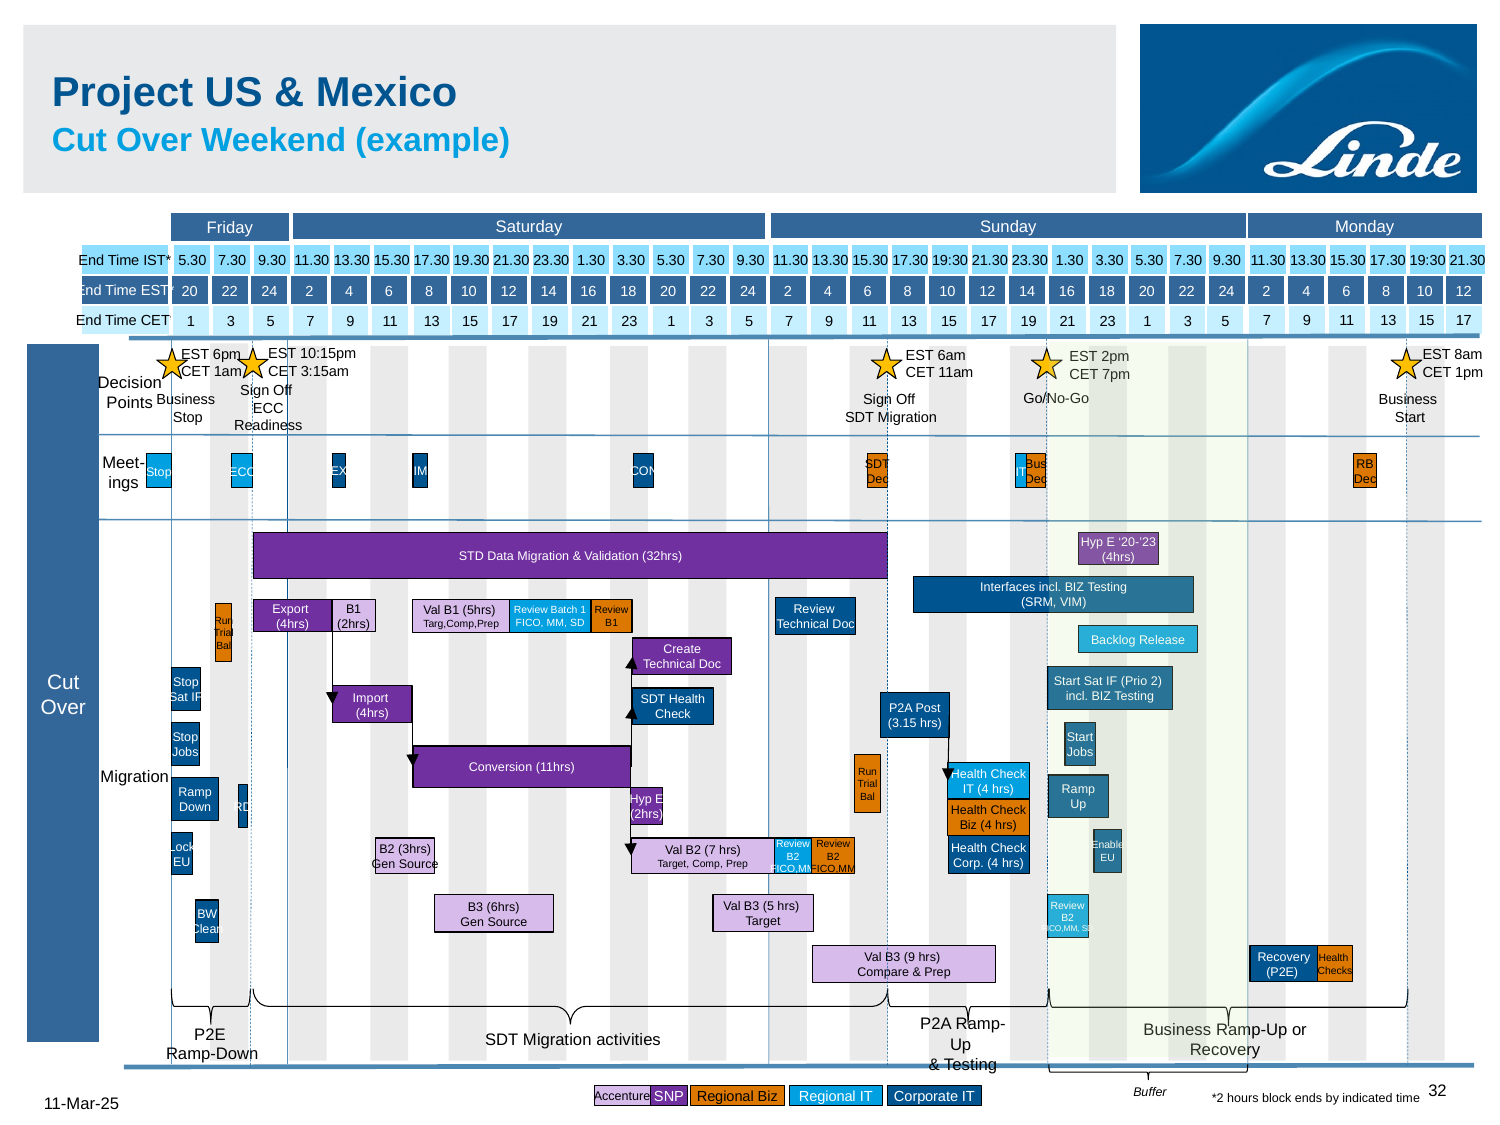

# Project US & Mexico Cut Over Weekend (example)
Saturday
Monday
Friday
Sunday
5.30
7.30
9.30
11.30
13.30
15.30
17.30
19.30
21.30
23.30
1.30
3.30
5.30
7.30
9.30
11.30
13.30
15.30
17.30
19:30
21.30
23.30
1.30
3.30
5.30
7.30
9.30
11.30
13.30
15.30
17.30
19:30
21.30
End Time IST*
End Time EST*
20
22
24
2
4
6
8
10
12
14
16
18
20
22
24
2
4
6
8
10
12
14
16
18
20
22
24
2
4
6
8
10
12
7
9
11
13
15
17
End Time CET*
1
3
5
1
3
5
7
9
11
13
15
17
19
21
23
1
3
5
7
9
11
13
15
17
19
21
23

EST 10:15pm
CET 3:15am
EST 6pm
CET 1am
EST 8am
CET 1pm

EST 6am
CET 11am
EST 2pm
CET 7pm

Cut
Over

Decision
Points
Business
Stop
Sign Off
ECC Readiness
Sign Off
SDT Migration
Go/No-Go
Business
Start

Meet-
ings
RB
Dec
Stop
ECC
EX
IM
CON
SDT
Dec
IT
Bus
Dec

STD Data Migration & Validation (32hrs)
Hyp E ‘20-’23
(4hrs)
Interfaces incl. BIZ Testing
(SRM, VIM)
Review
Technical Doc
Export
(4hrs)
 B1
(2hrs)
Val B1 (5hrs)
Targ,Comp,Prep
Review Batch 1
FICO, MM, SD
Review
B1
Run
Trial
Bal
Backlog Release
Create
Technical Doc
Start Sat IF (Prio 2)
incl. BIZ Testing
Stop
Sat IF
Import
(4hrs)
SDT Health
Check

P2A Post
(3.15 hrs)
Stop
Jobs
Start
Jobs
Conversion (11hrs)
Run
Trial
Bal
Migration
Health Check
IT (4 hrs)
Ramp
Up
Ramp
Down
RD
Hyp E
(2hrs)
Health Check
Biz (4 hrs)

Enable
EU
Lock
EU
Health Check
Corp. (4 hrs)
 B2 (3hrs)
Gen Source
Val B2 (7 hrs)
Target, Comp, Prep
Review
B2
FICO,MM
Review
B2
FICO,MM
 B3 (6hrs)
Gen Source
Val B3 (5 hrs)
Target
Review
B2
FICO,MM, SD
BW
Clean

Val B3 (9 hrs)
Compare & Prep
Health
Checks
Recovery
(P2E)

P2E
Ramp-Down
P2A Ramp-Up
& Testing
SDT Migration activities
Business Ramp-Up or Recovery

Buffer
*2 hours block ends by indicated time
11-Mar-25
Regional Biz
Regional IT
Corporate IT
Accenture
SNP